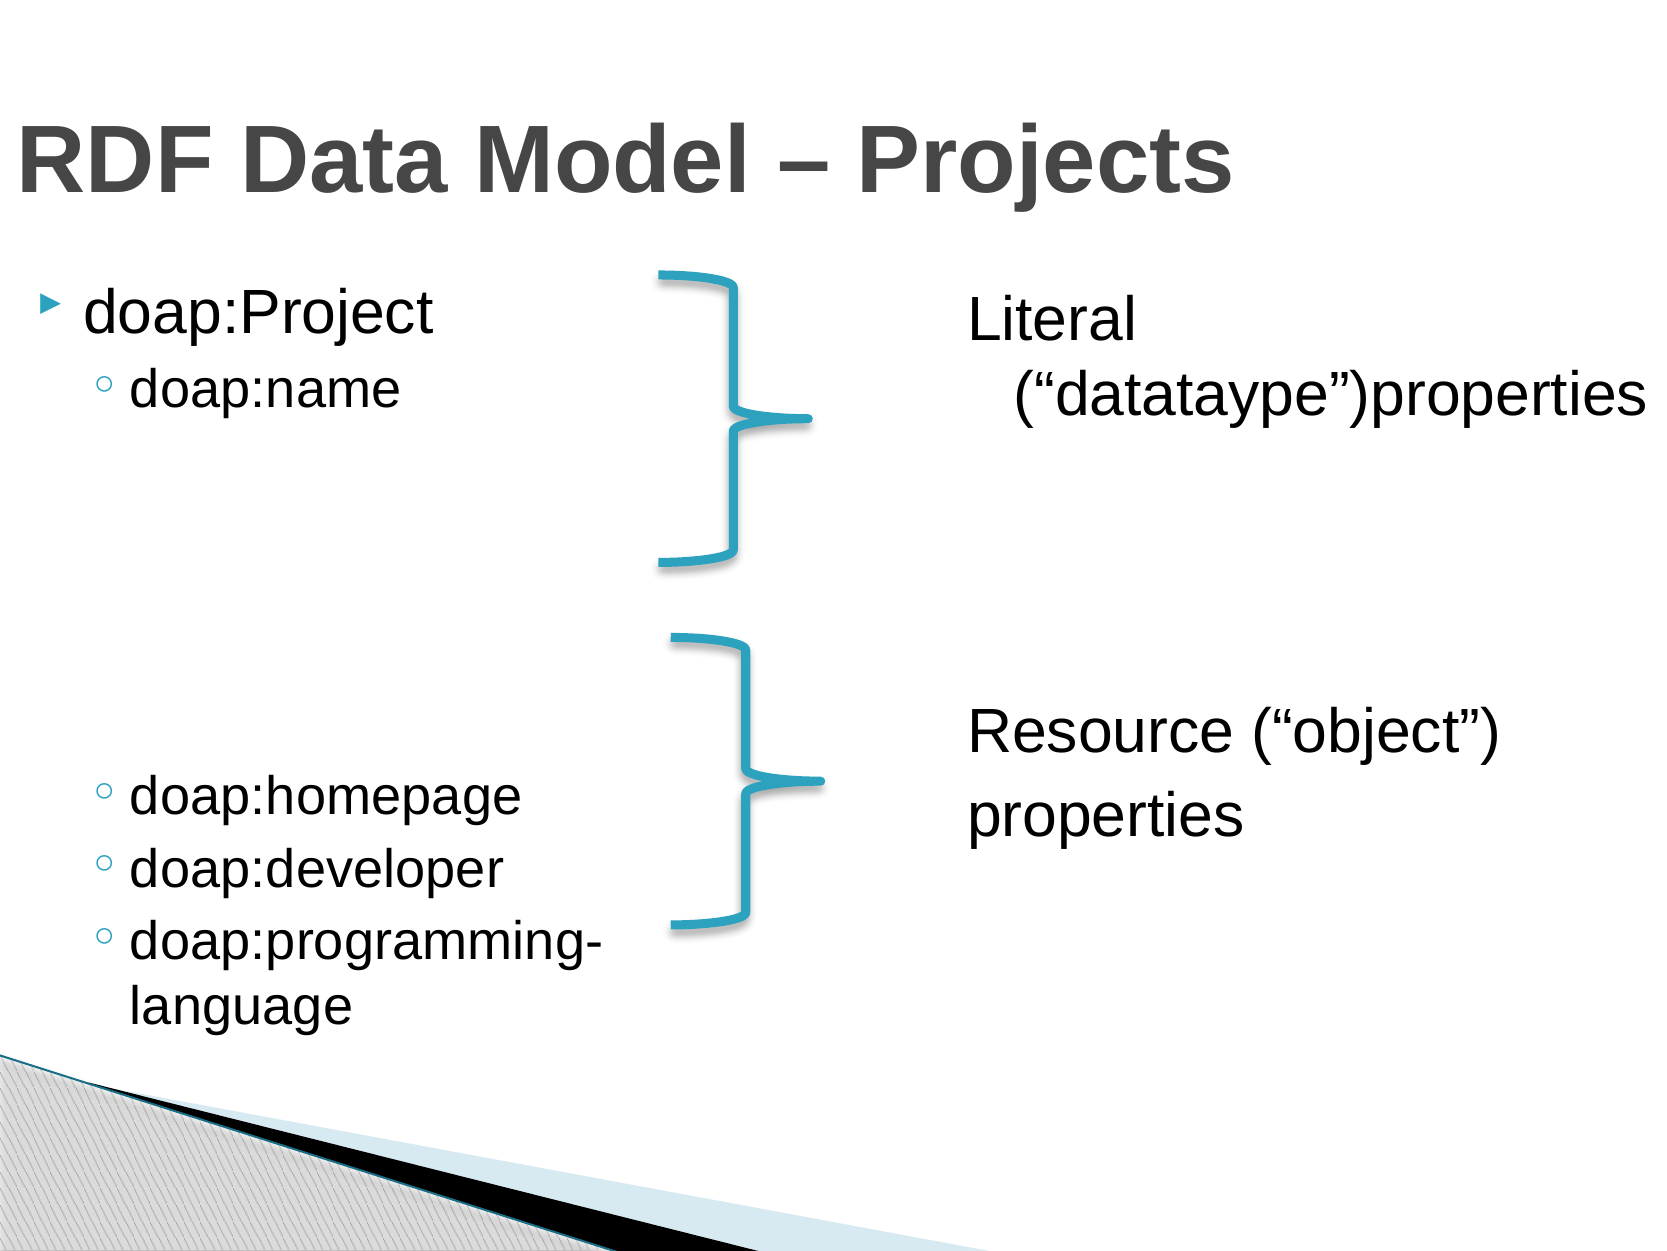

RDF Data Model – Projects
doap:Project
doap:name

doap:homepage
doap:developer
doap:programming-language

Literal (“datataype”)properties

Resource (“object”)
properties